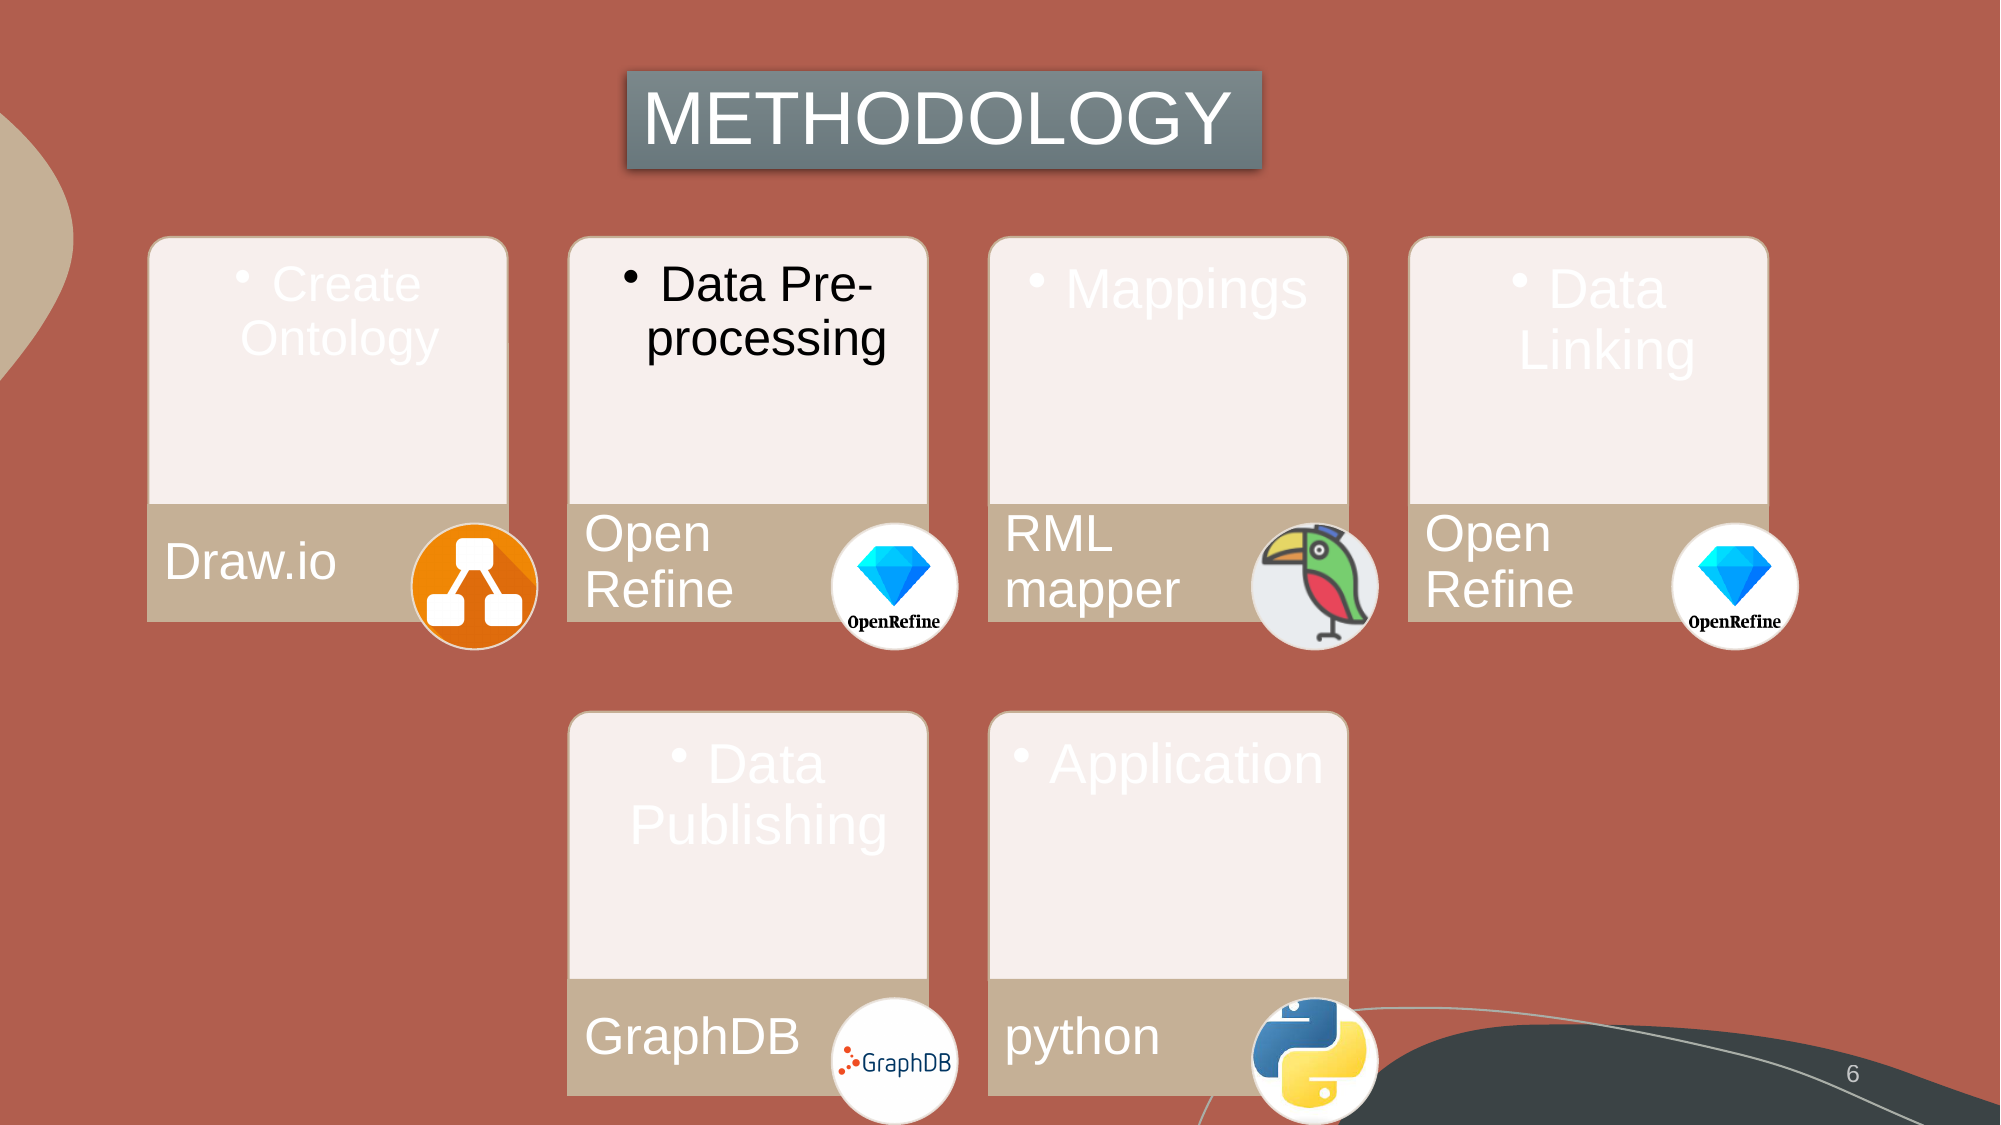

METHODOLOGY
Create Ontology
Draw.io
Data Pre-processing
Open Refine
Mappings
RML mapper
Data Linking
Open Refine
Data Publishing
GraphDB
Application
python
6